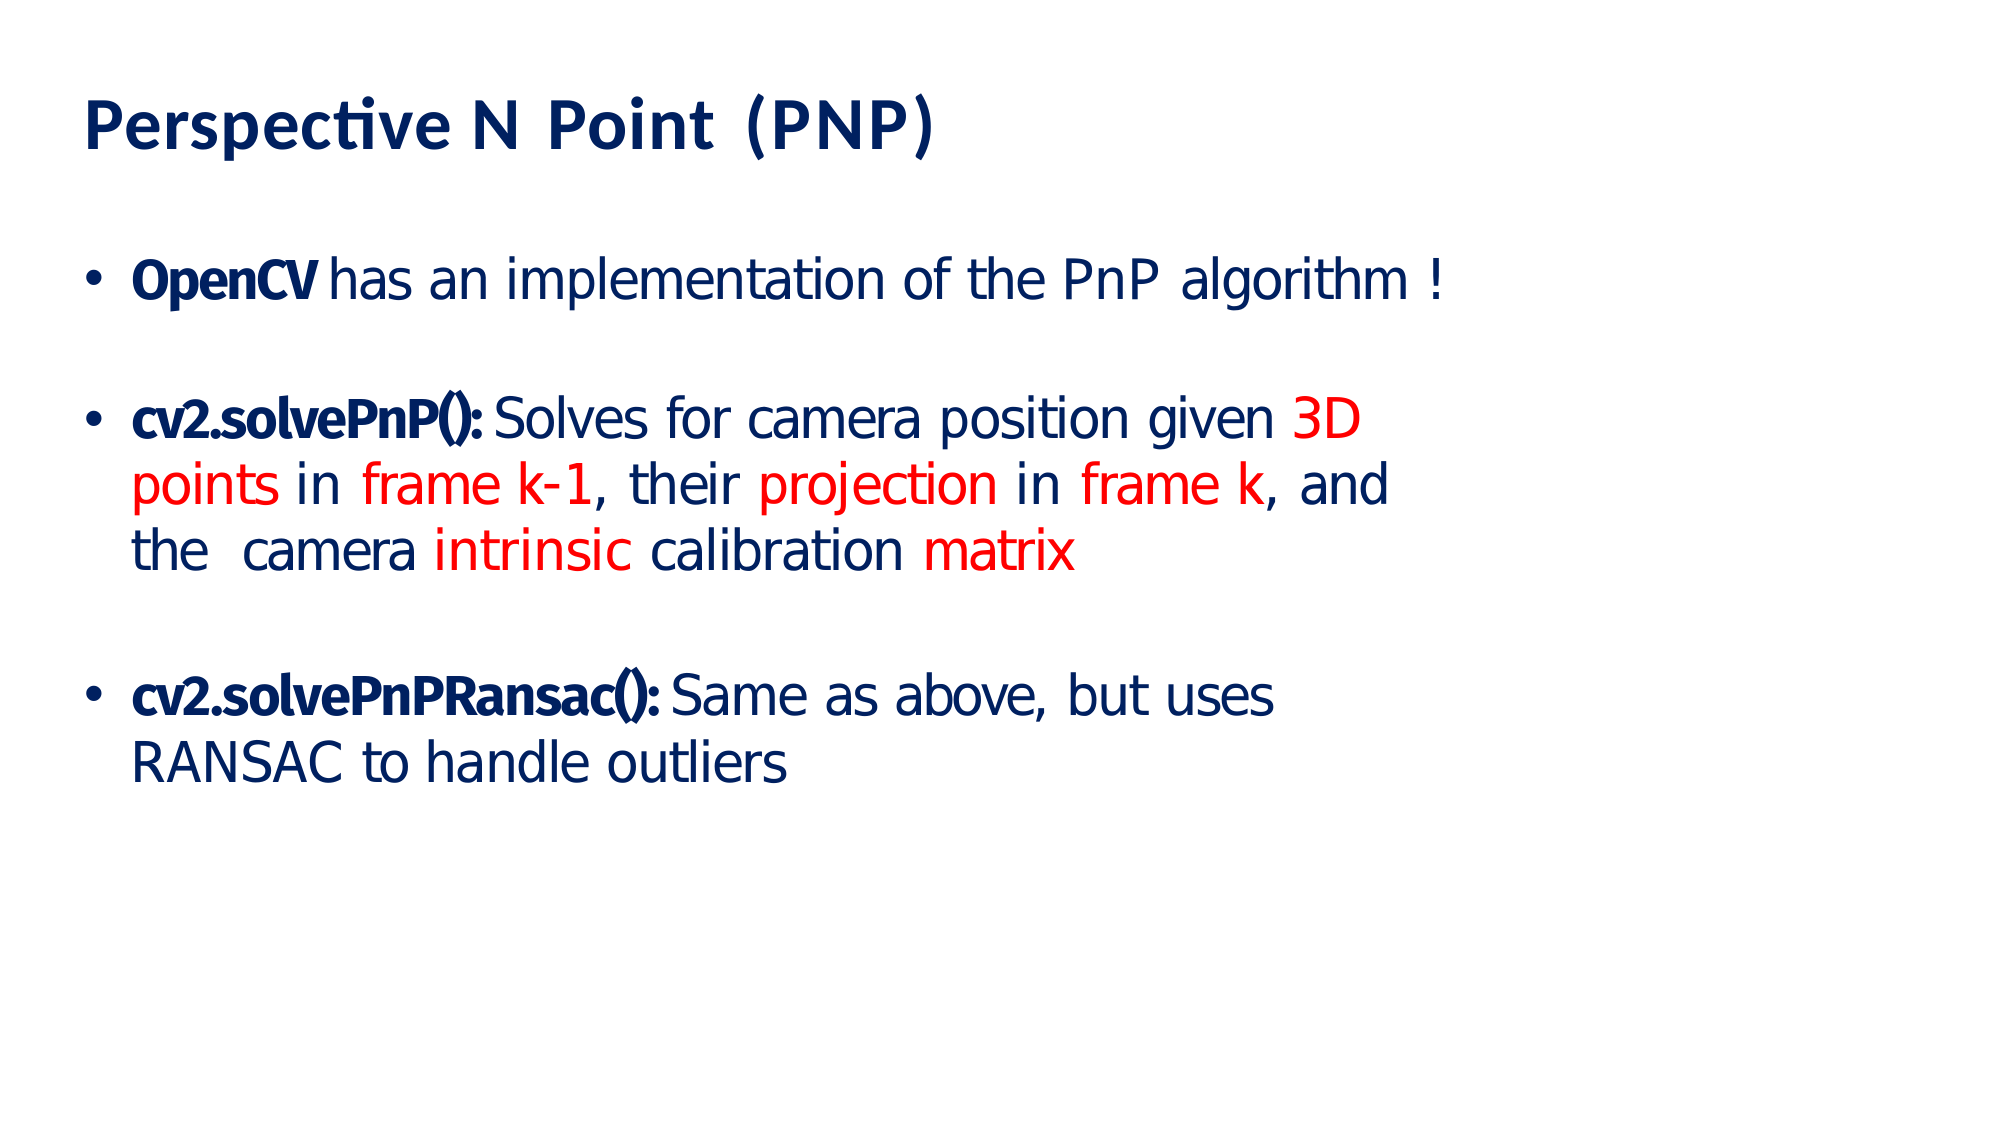

# Perspective N Point (PNP)
OpenCV has an implementation of the PnP algorithm !

cv2.solvePnP(): Solves for camera position given 3D  points in frame k-1, their projection in frame k, and the  camera intrinsic calibration matrix

cv2.solvePnPRansac(): Same as above, but uses  RANSAC to handle outliers